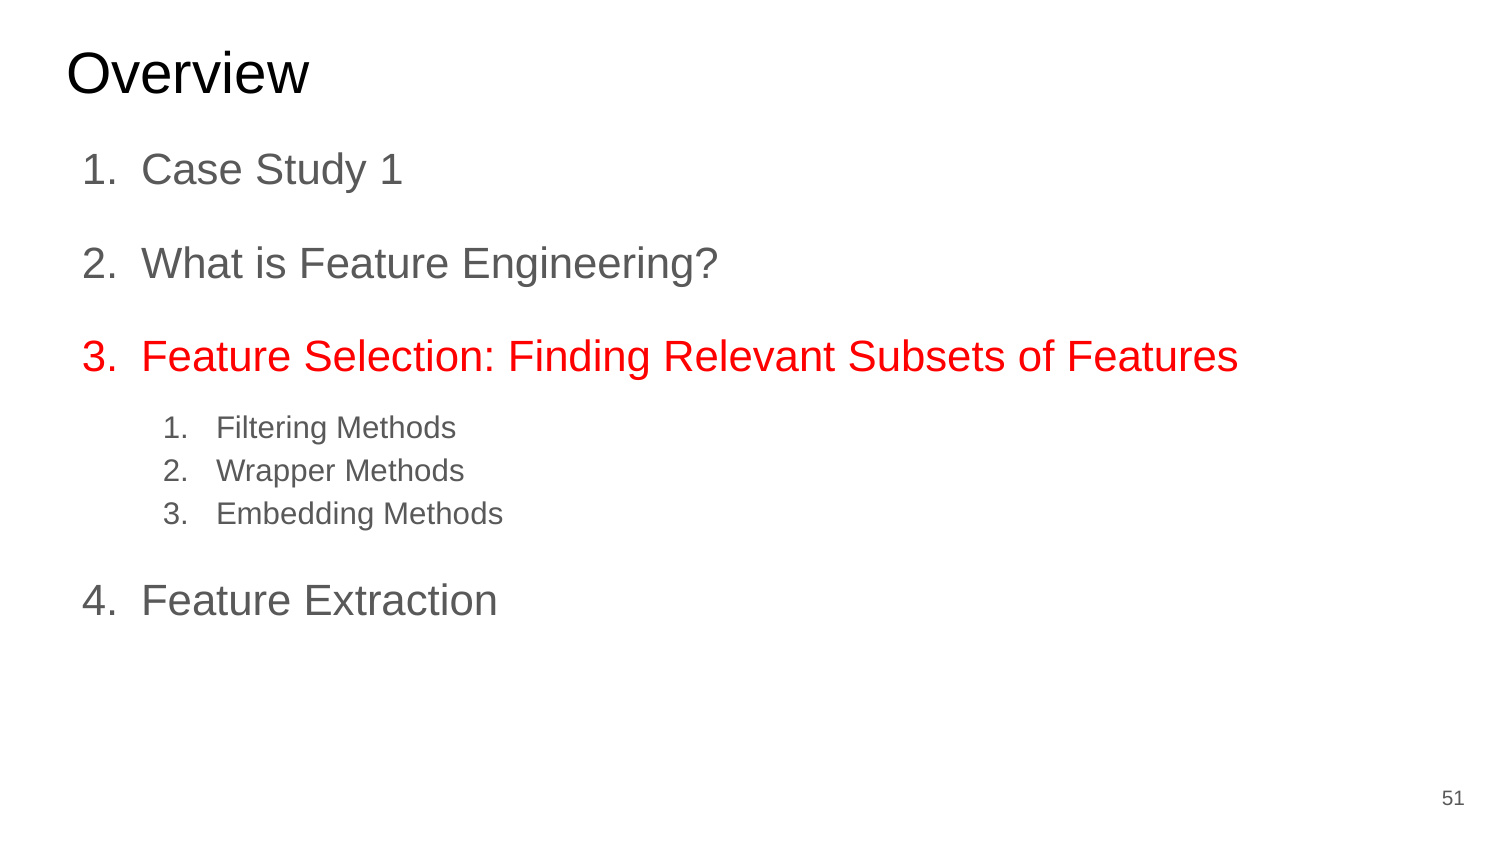

# Overview
Case Study 1
What is Feature Engineering?
Feature Selection: Finding Relevant Subsets of Features
Filtering Methods
Wrapper Methods
Embedding Methods
Feature Extraction
51